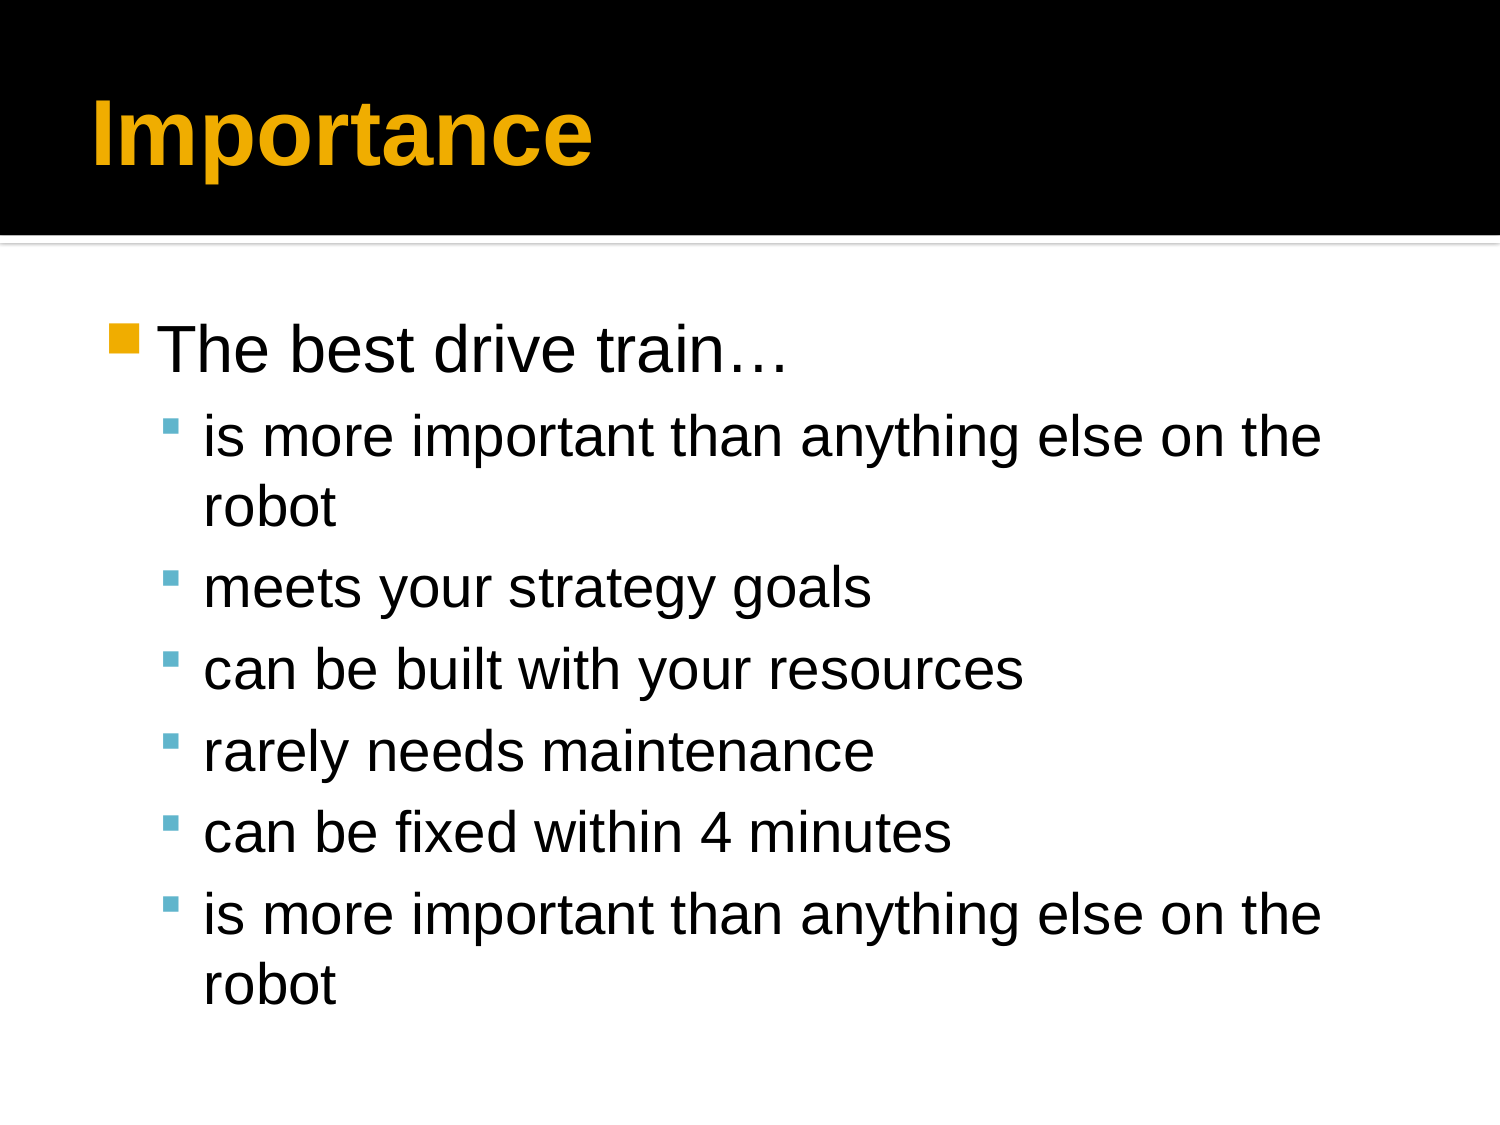

# Importance
The best drive train…
is more important than anything else on the robot
meets your strategy goals
can be built with your resources
rarely needs maintenance
can be fixed within 4 minutes
is more important than anything else on the robot